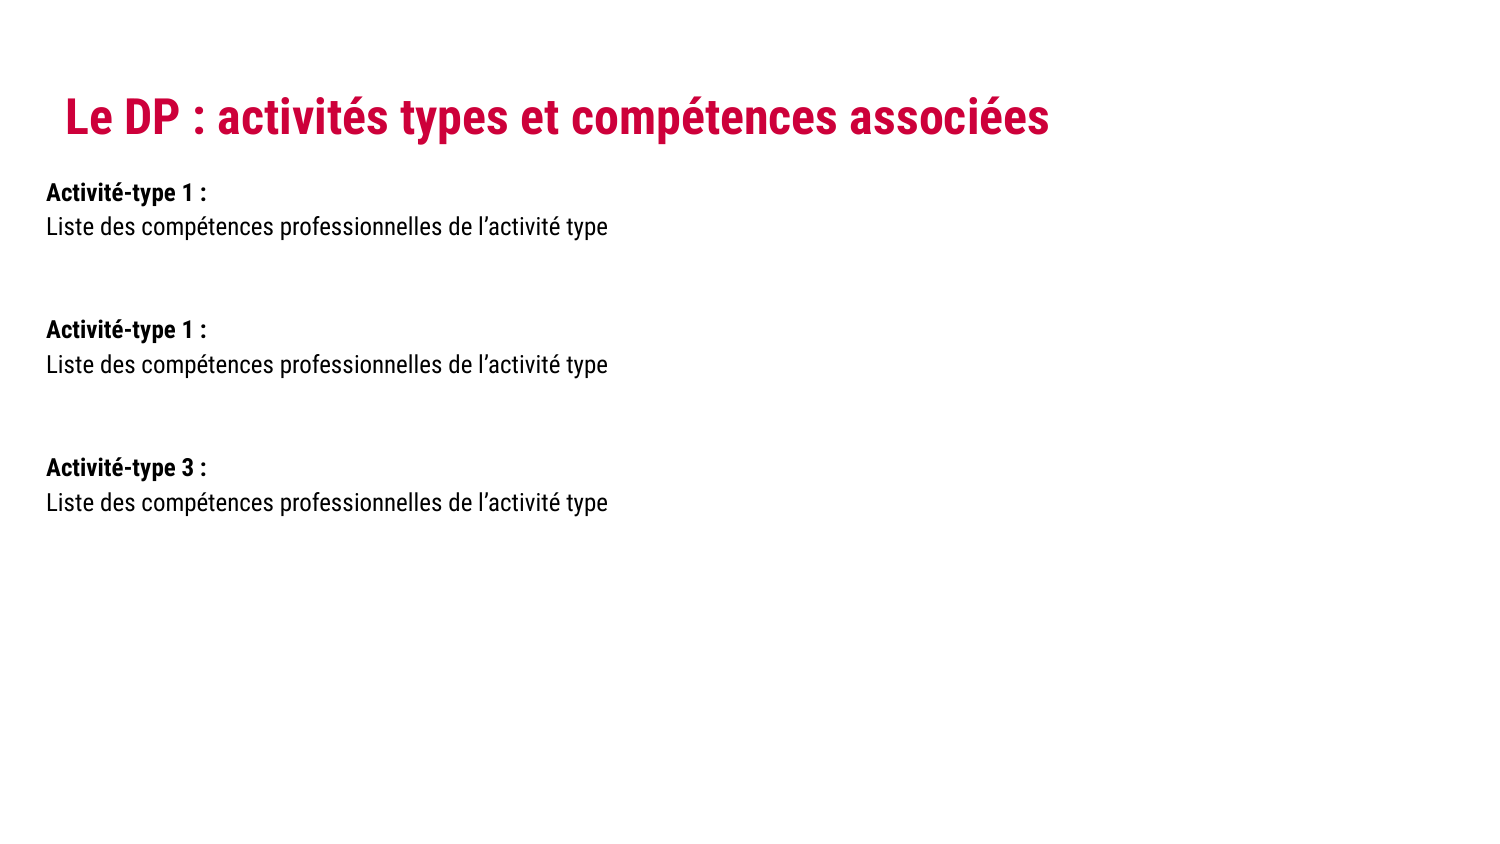

# Le DP : activités types et compétences associées
Activité-type 1 :
Liste des compétences professionnelles de l’activité type

Activité-type 1 :
Liste des compétences professionnelles de l’activité type

Activité-type 3 :
Liste des compétences professionnelles de l’activité type